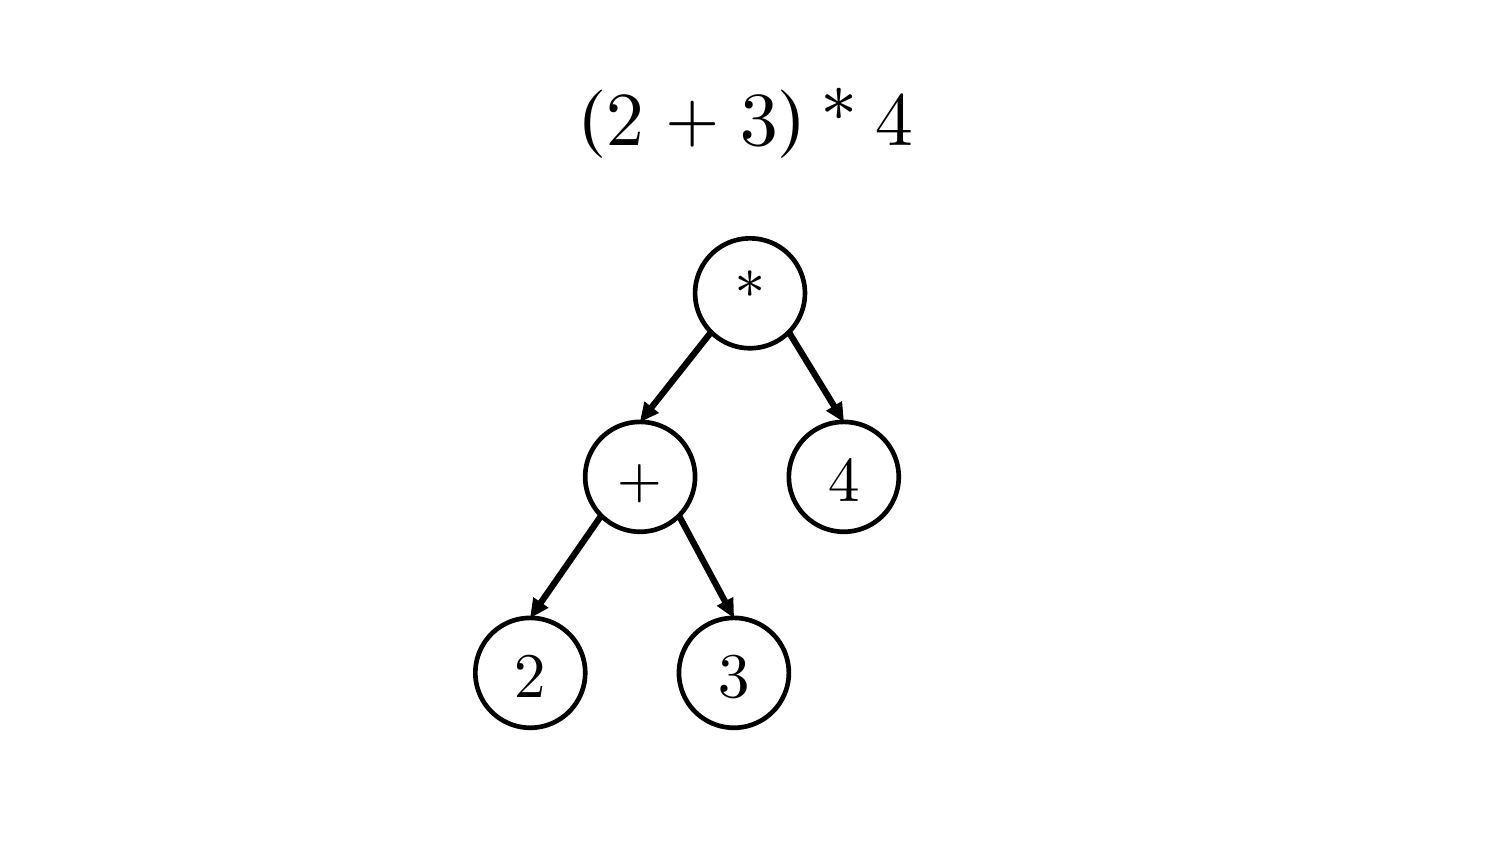

(2 + 3)
* 4
*
+
4
2
3